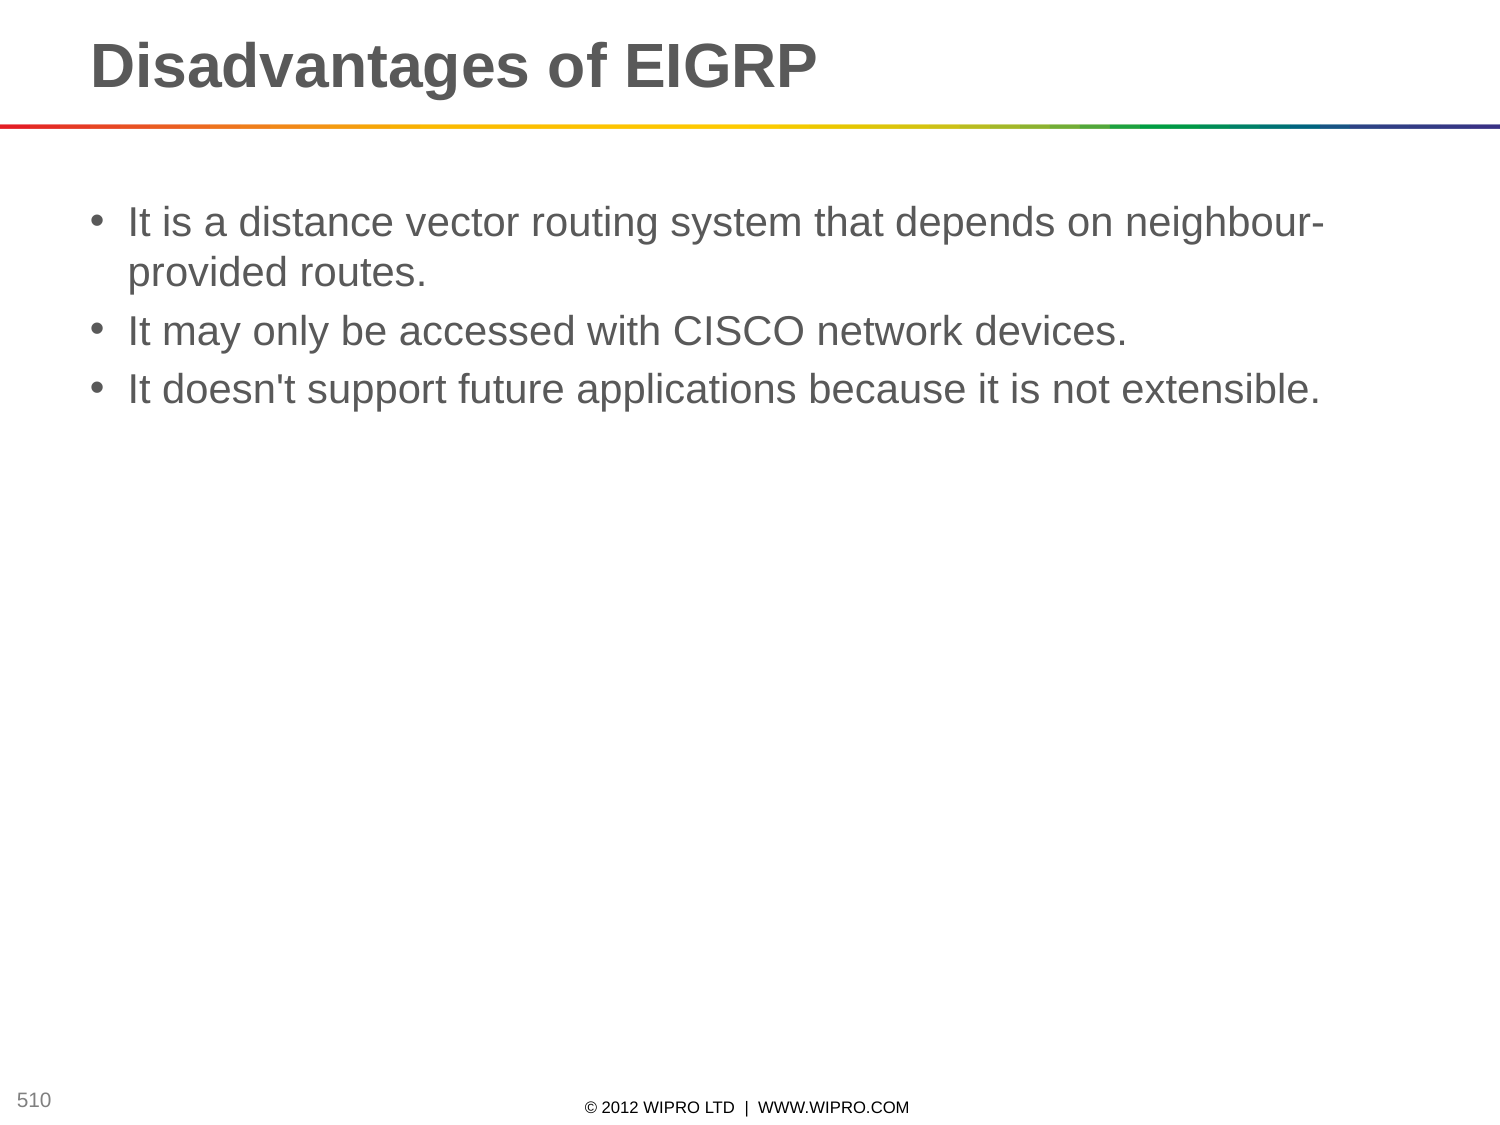

# Disadvantages of EIGRP
It is a distance vector routing system that depends on neighbour-provided routes.
It may only be accessed with CISCO network devices.
It doesn't support future applications because it is not extensible.